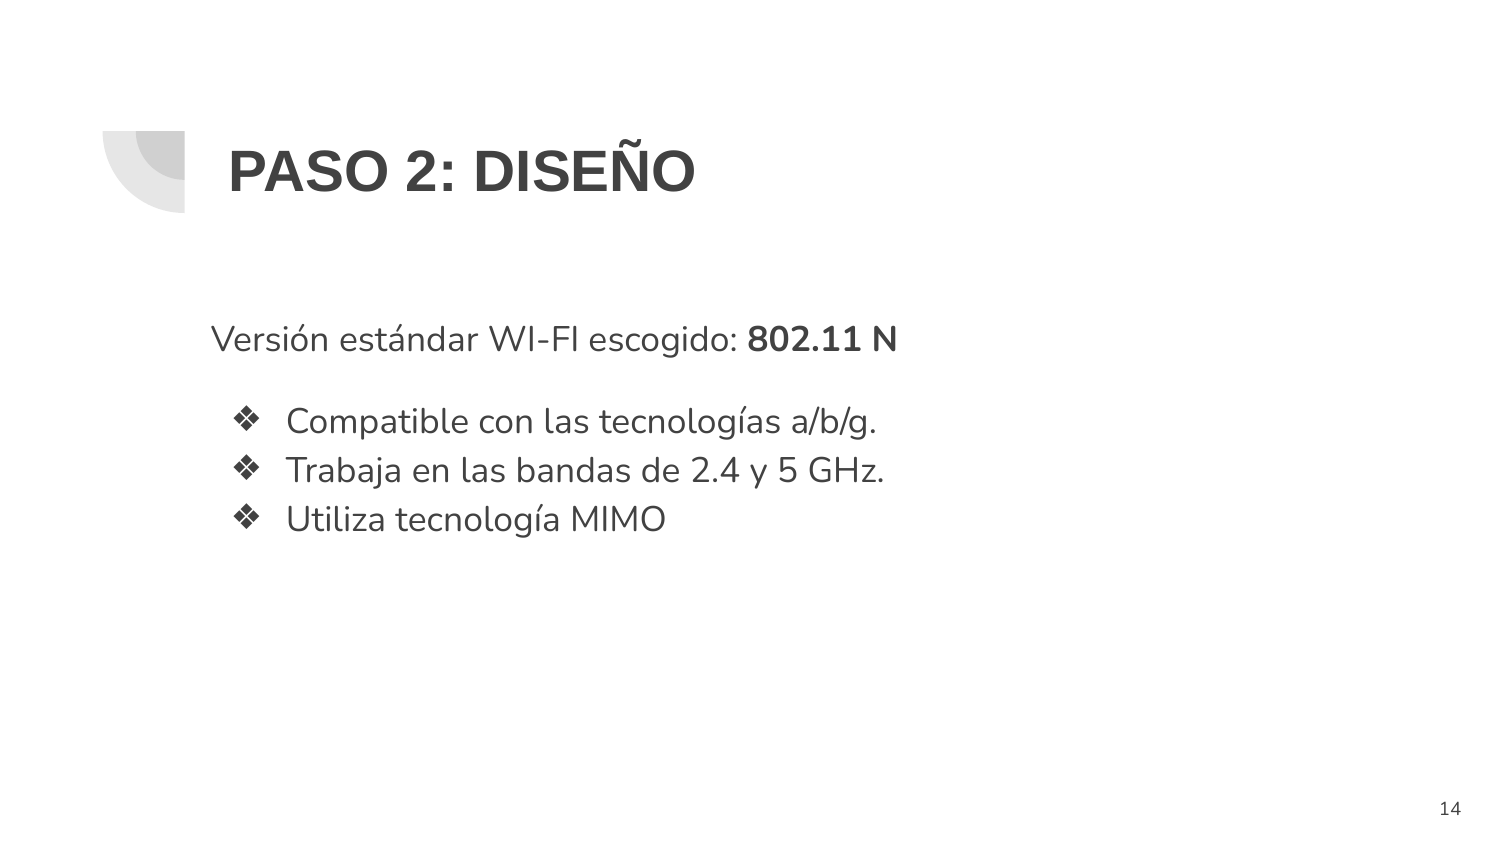

# PASO 2: DISEÑO

Versión estándar WI-FI escogido: 802.11 N
Compatible con las tecnologías a/b/g.
Trabaja en las bandas de 2.4 y 5 GHz.
Utiliza tecnología MIMO

Inserta tu texto aquí Inserta tu texto aquí Inserta tu texto aquí Inserta tu texto aquí Inserta tu texto aquí Inserta tu texto aquí Inserta tu texto aquí Inserta tu texto aquí Inserta tu texto aquí Inserta tu texto aquí Inserta tu texto aquí Inserta tu texto aquí Inserta tu texto aquí Inserta tu texto aquí Inserta tu texto aquí Inserta tu texto aquí Inserta tu texto aquí.
14